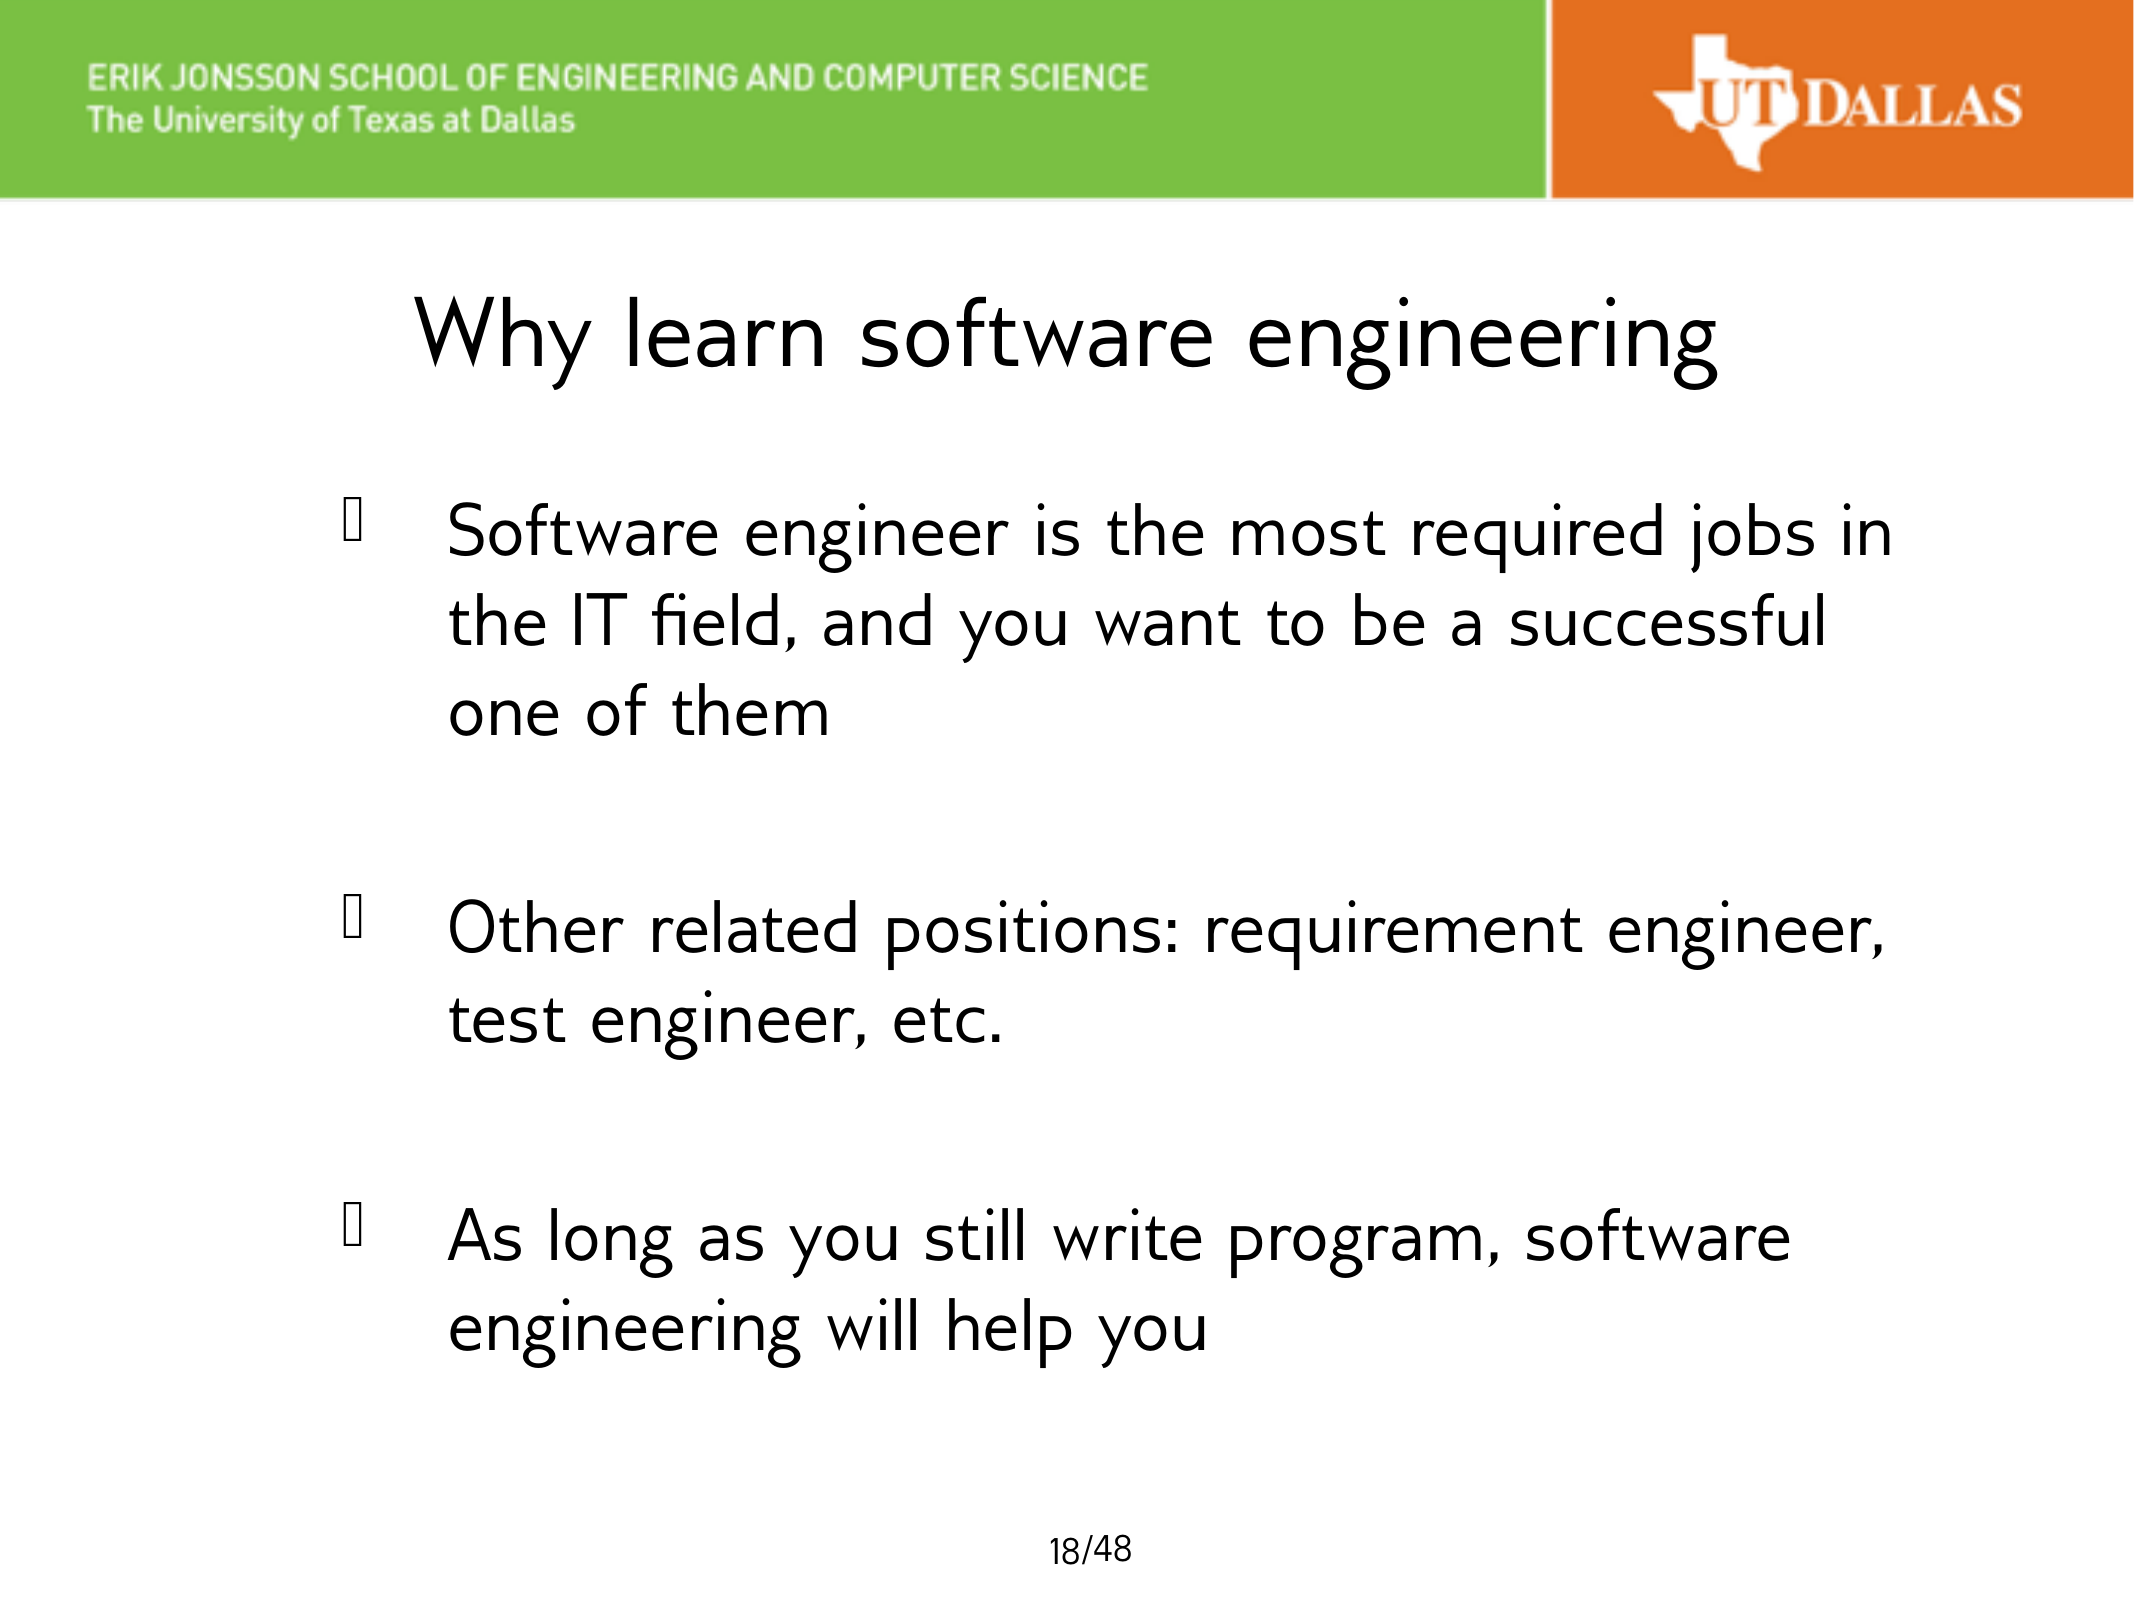

# Why learn software engineering
Software engineer is the most required jobs in the IT field, and you want to be a successful one of them

Other related positions: requirement engineer, test engineer, etc.

As long as you still write program, software engineering will help you
18